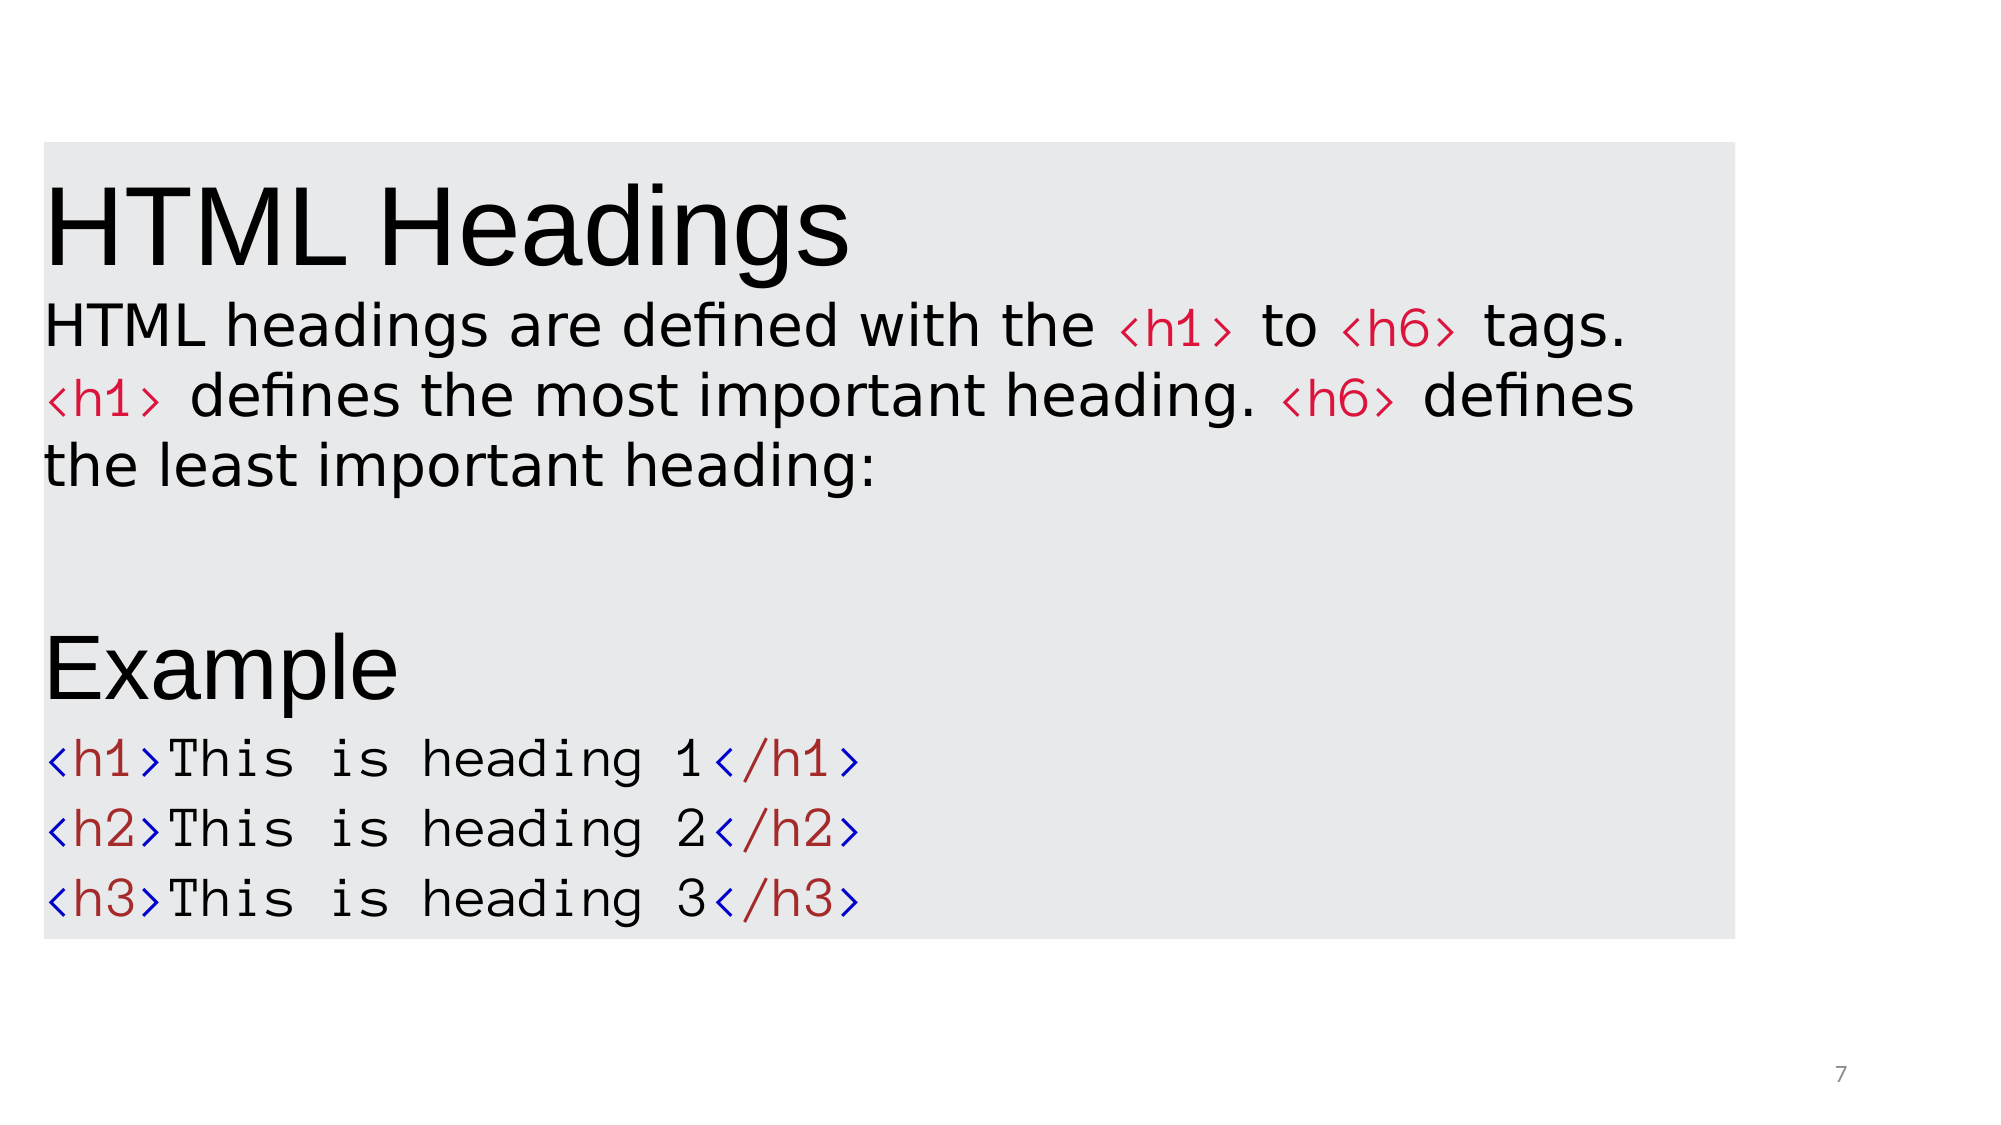

HTML Headings
HTML headings are defined with the <h1> to <h6> tags.
<h1> defines the most important heading. <h6> defines the least important heading:

Example
<h1>This is heading 1</h1>
<h2>This is heading 2</h2>
<h3>This is heading 3</h3>

7